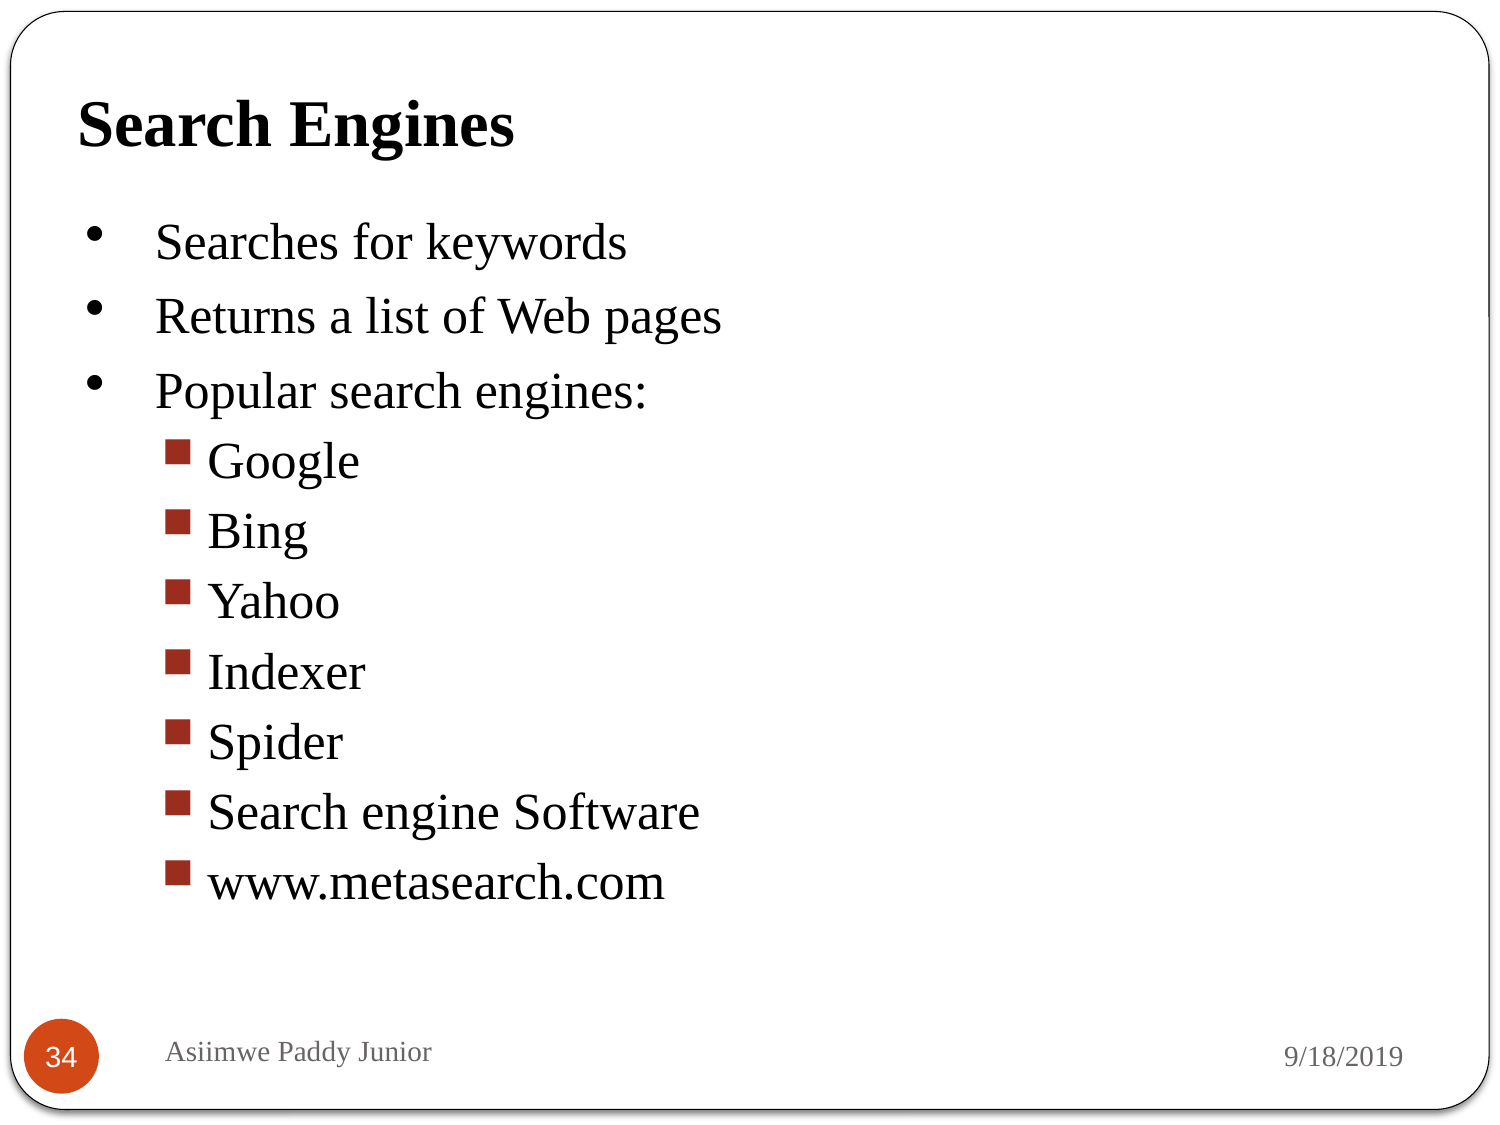

# Search Engines
Searches for keywords
Returns a list of Web pages
Popular search engines:
Google
Bing
Yahoo
Indexer
Spider
Search engine Software
www.metasearch.com

Asiimwe Paddy Junior
9/18/2019
34